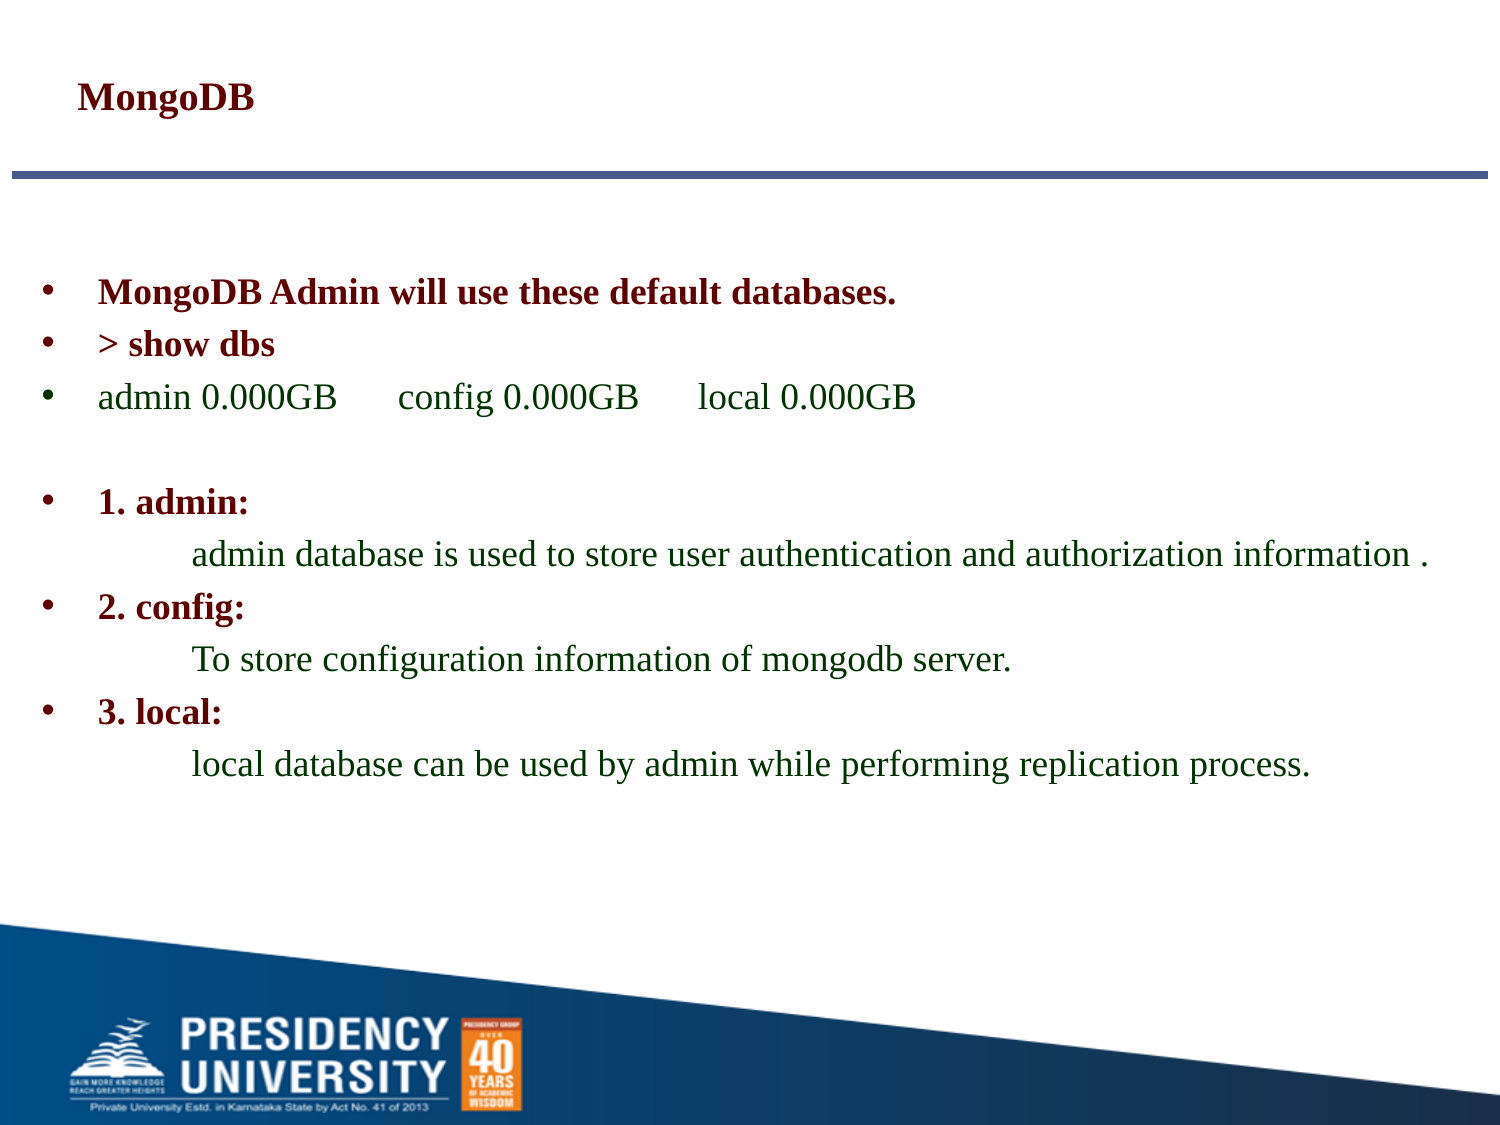

# MongoDB
MongoDB Admin will use these default databases.
> show dbs
admin 0.000GB 	config 0.000GB 	local 0.000GB

1. admin:
	admin database is used to store user authentication and authorization information .
2. config:
	To store configuration information of mongodb server.
3. local:
	local database can be used by admin while performing replication process.